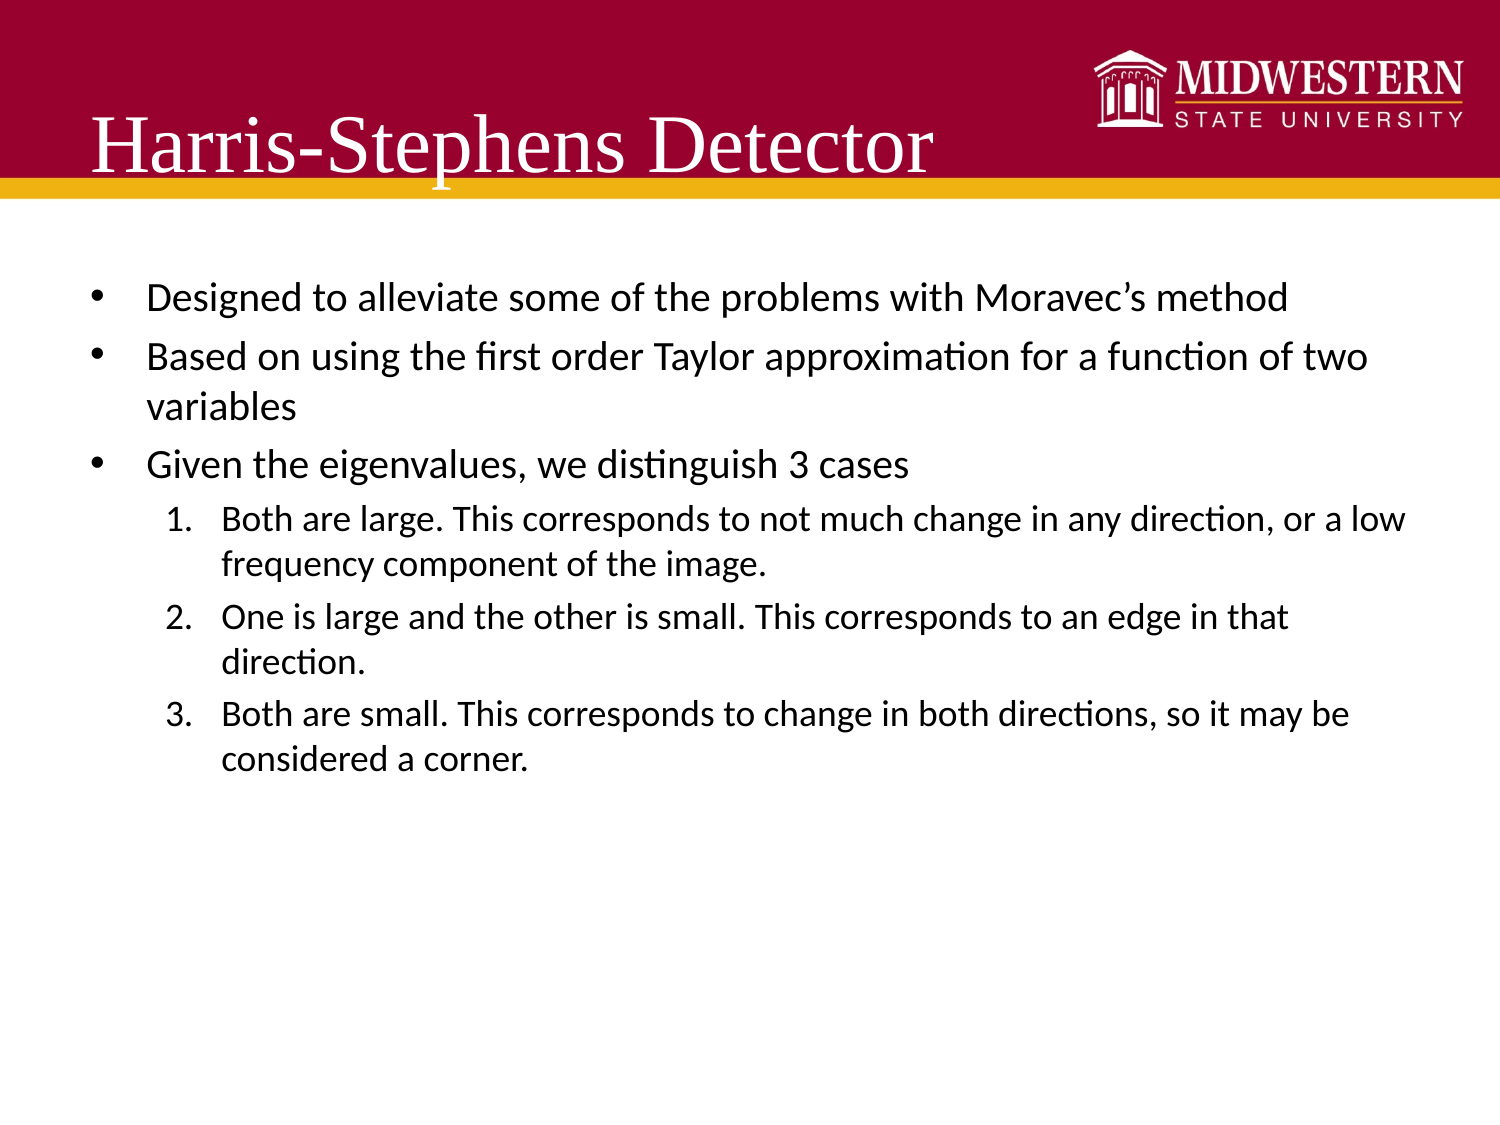

# Harris-Stephens Detector
Designed to alleviate some of the problems with Moravec’s method
Based on using the first order Taylor approximation for a function of two variables
Given the eigenvalues, we distinguish 3 cases
Both are large. This corresponds to not much change in any direction, or a low frequency component of the image.
One is large and the other is small. This corresponds to an edge in that direction.
Both are small. This corresponds to change in both directions, so it may be considered a corner.